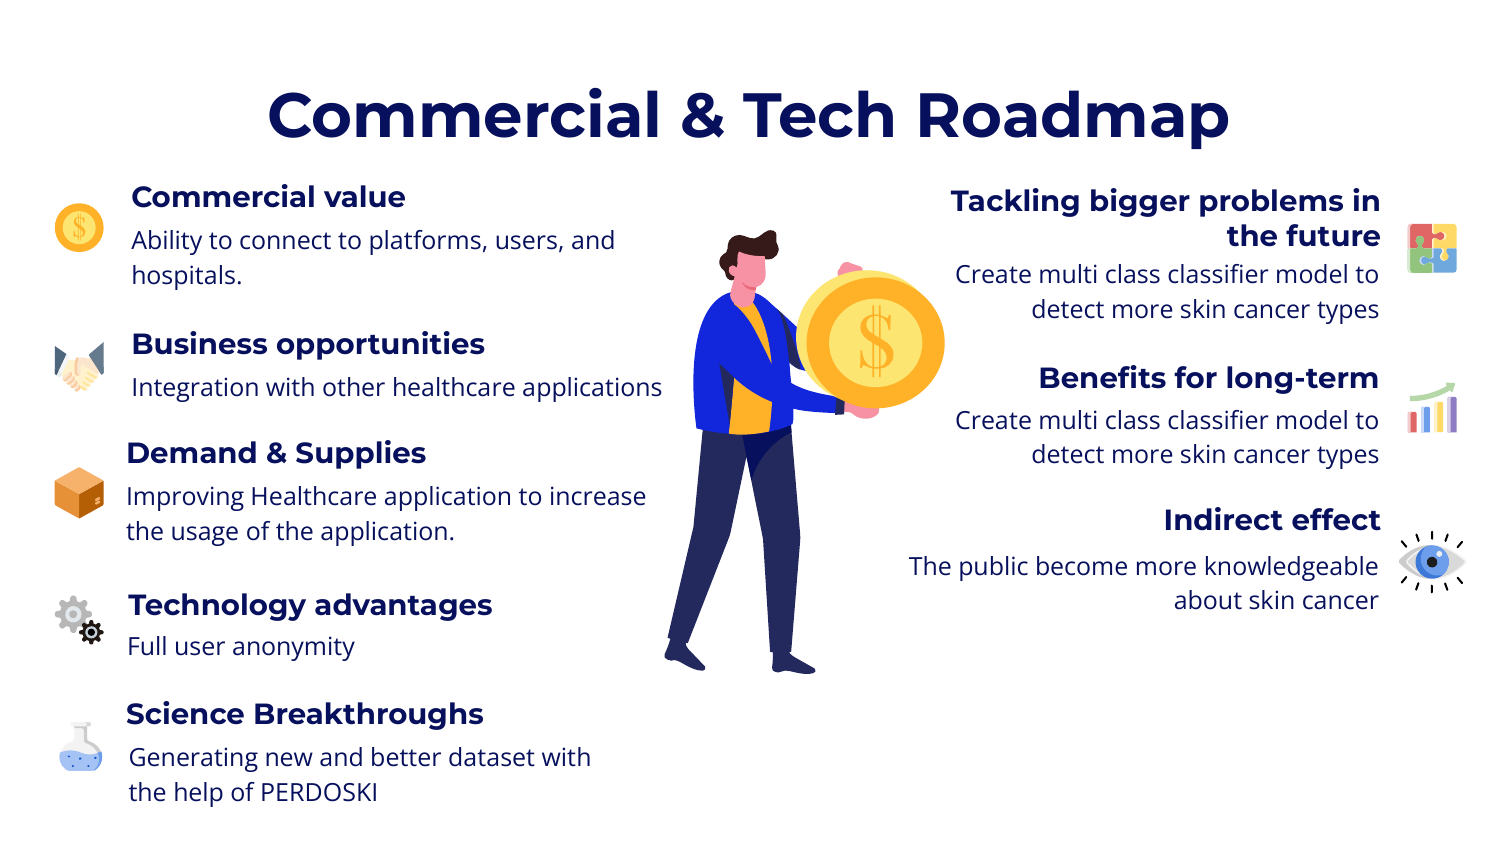

# Commercial & Tech Roadmap
Commercial value
Tackling bigger problems in the future

Ability to connect to platforms, users, and hospitals.

Create multi class classifier model to detect more skin cancer types
Business opportunities

Benefits for long-term
Integration with other healthcare applications

Create multi class classifier model to detect more skin cancer types
Demand & Supplies
Improving Healthcare application to increase the usage of the application.

Indirect effect
The public become more knowledgeable about skin cancer

Technology advantages

Full user anonymity
Science Breakthroughs

Generating new and better dataset with the help of PERDOSKI